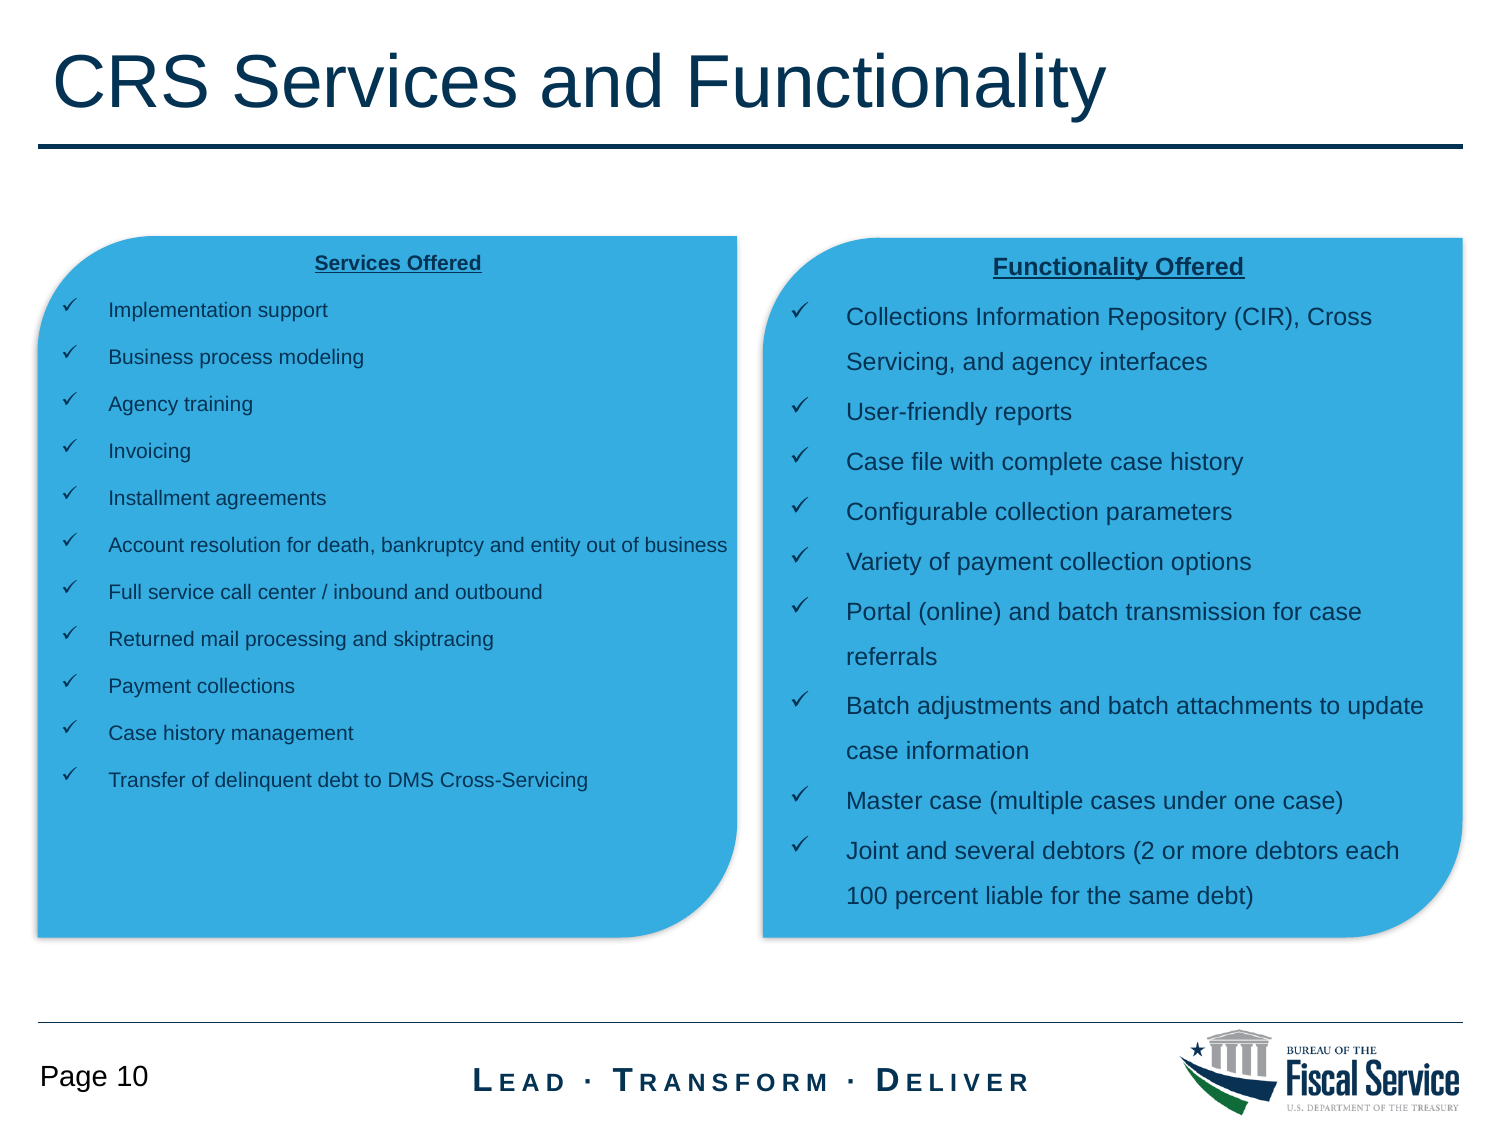

CRS Services and Functionality
Services Offered
Implementation support
Business process modeling
Agency training
Invoicing
Installment agreements
Account resolution for death, bankruptcy and entity out of business
Full service call center / inbound and outbound
Returned mail processing and skiptracing
Payment collections
Case history management
Transfer of delinquent debt to DMS Cross-Servicing

Functionality Offered
Collections Information Repository (CIR), Cross Servicing, and agency interfaces
User-friendly reports
Case file with complete case history
Configurable collection parameters
Variety of payment collection options
Portal (online) and batch transmission for case referrals
Batch adjustments and batch attachments to update case information
Master case (multiple cases under one case)
Joint and several debtors (2 or more debtors each 100 percent liable for the same debt)